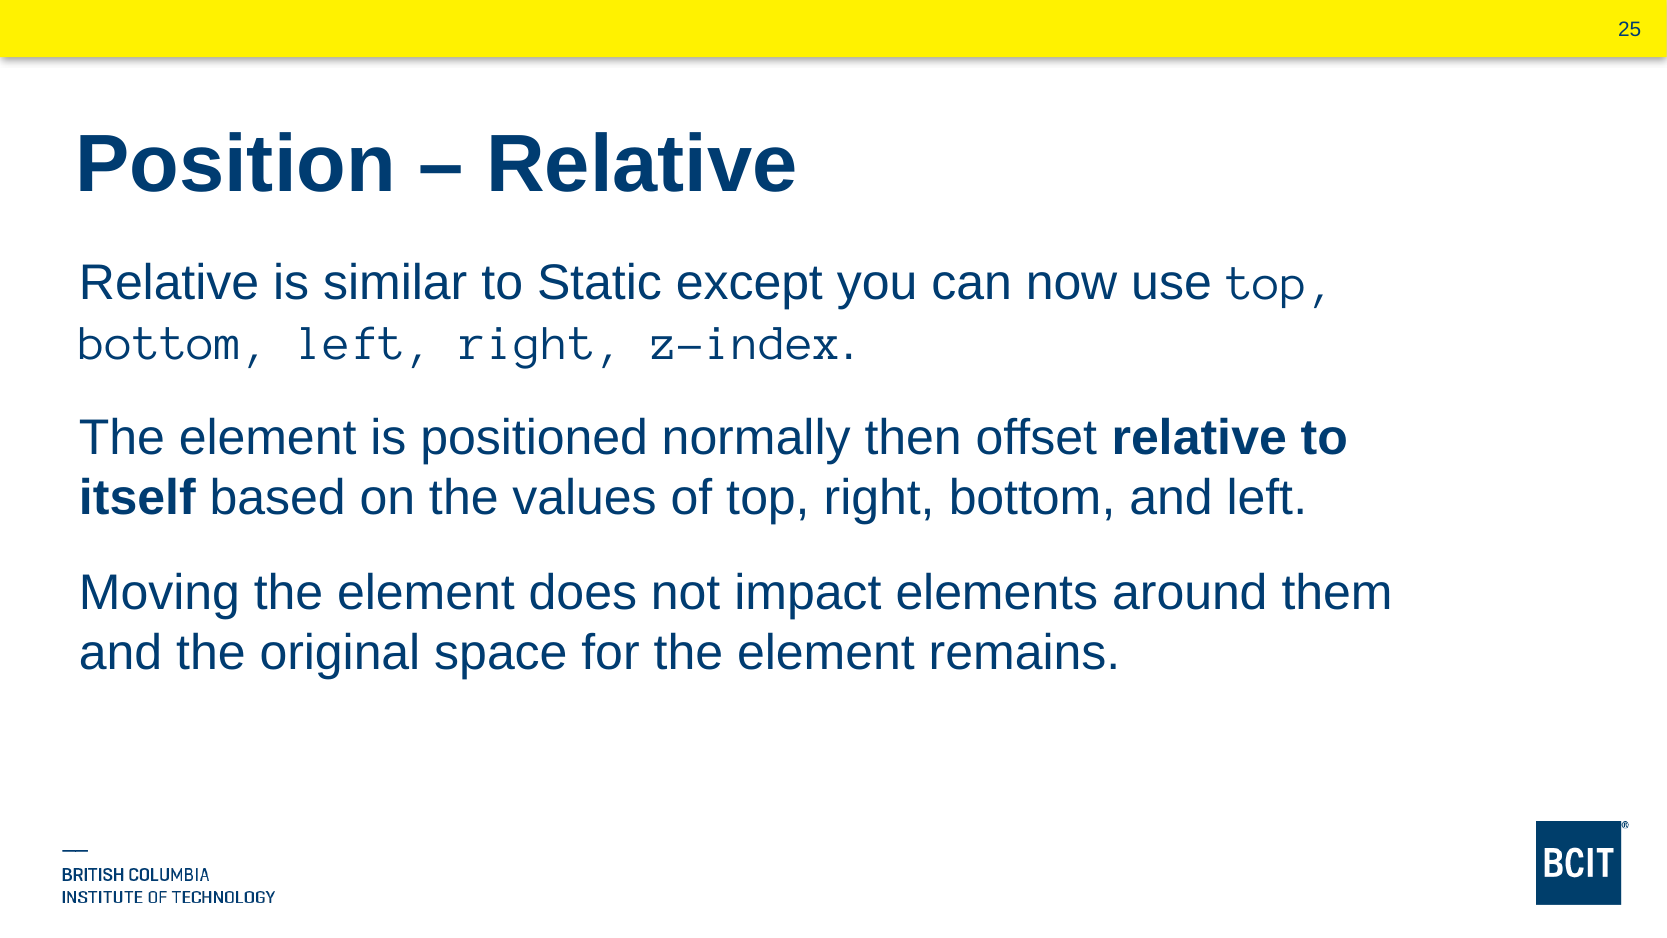

# Position – Relative
Relative is similar to Static except you can now use top, bottom, left, right, z-index.
The element is positioned normally then offset relative to itself based on the values of top, right, bottom, and left.
Moving the element does not impact elements around them and the original space for the element remains.